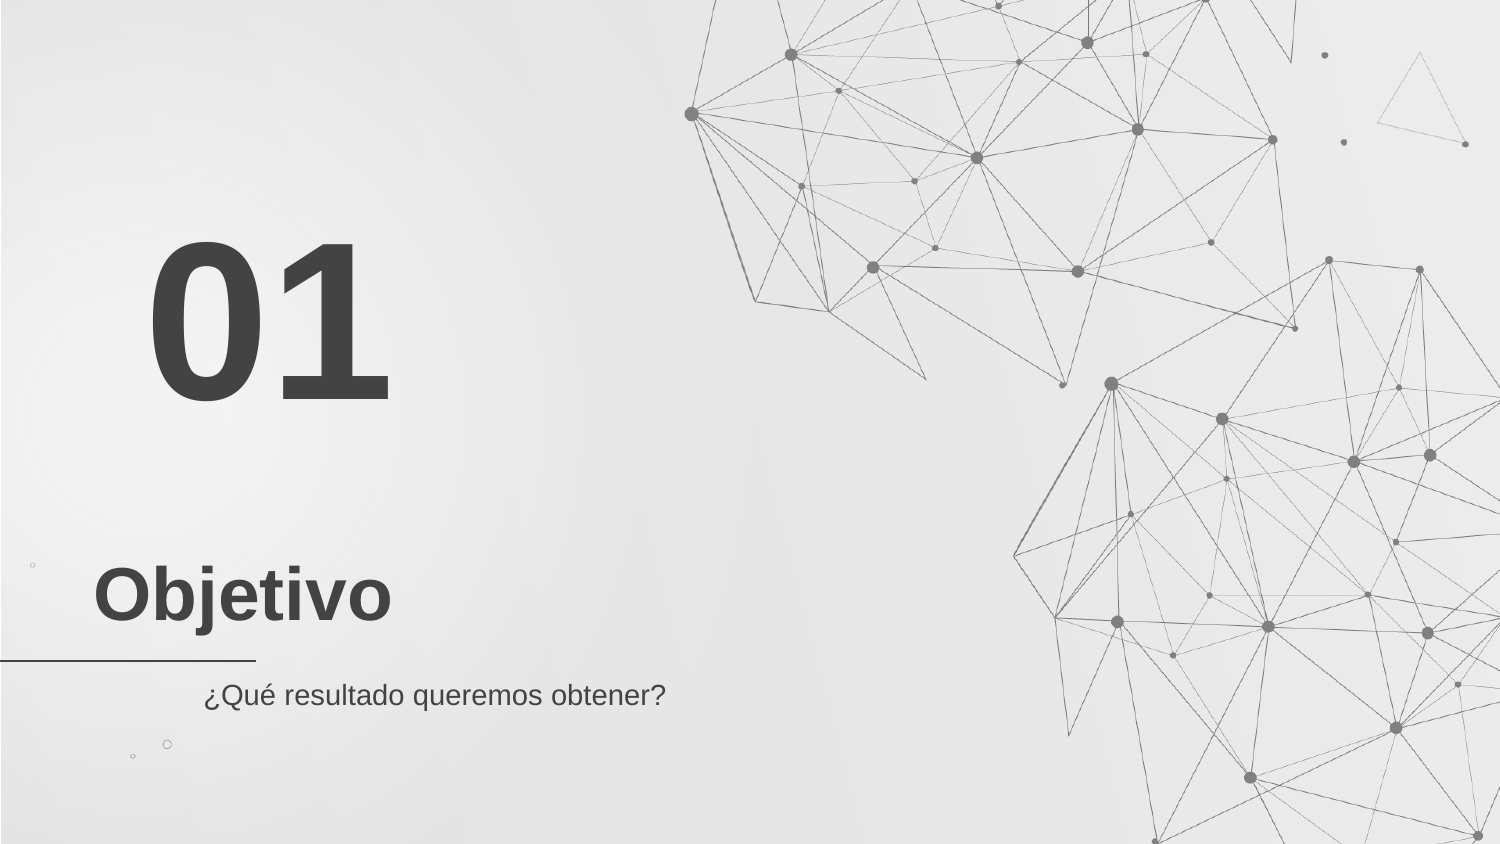

01
# Objetivo
¿Qué resultado queremos obtener?